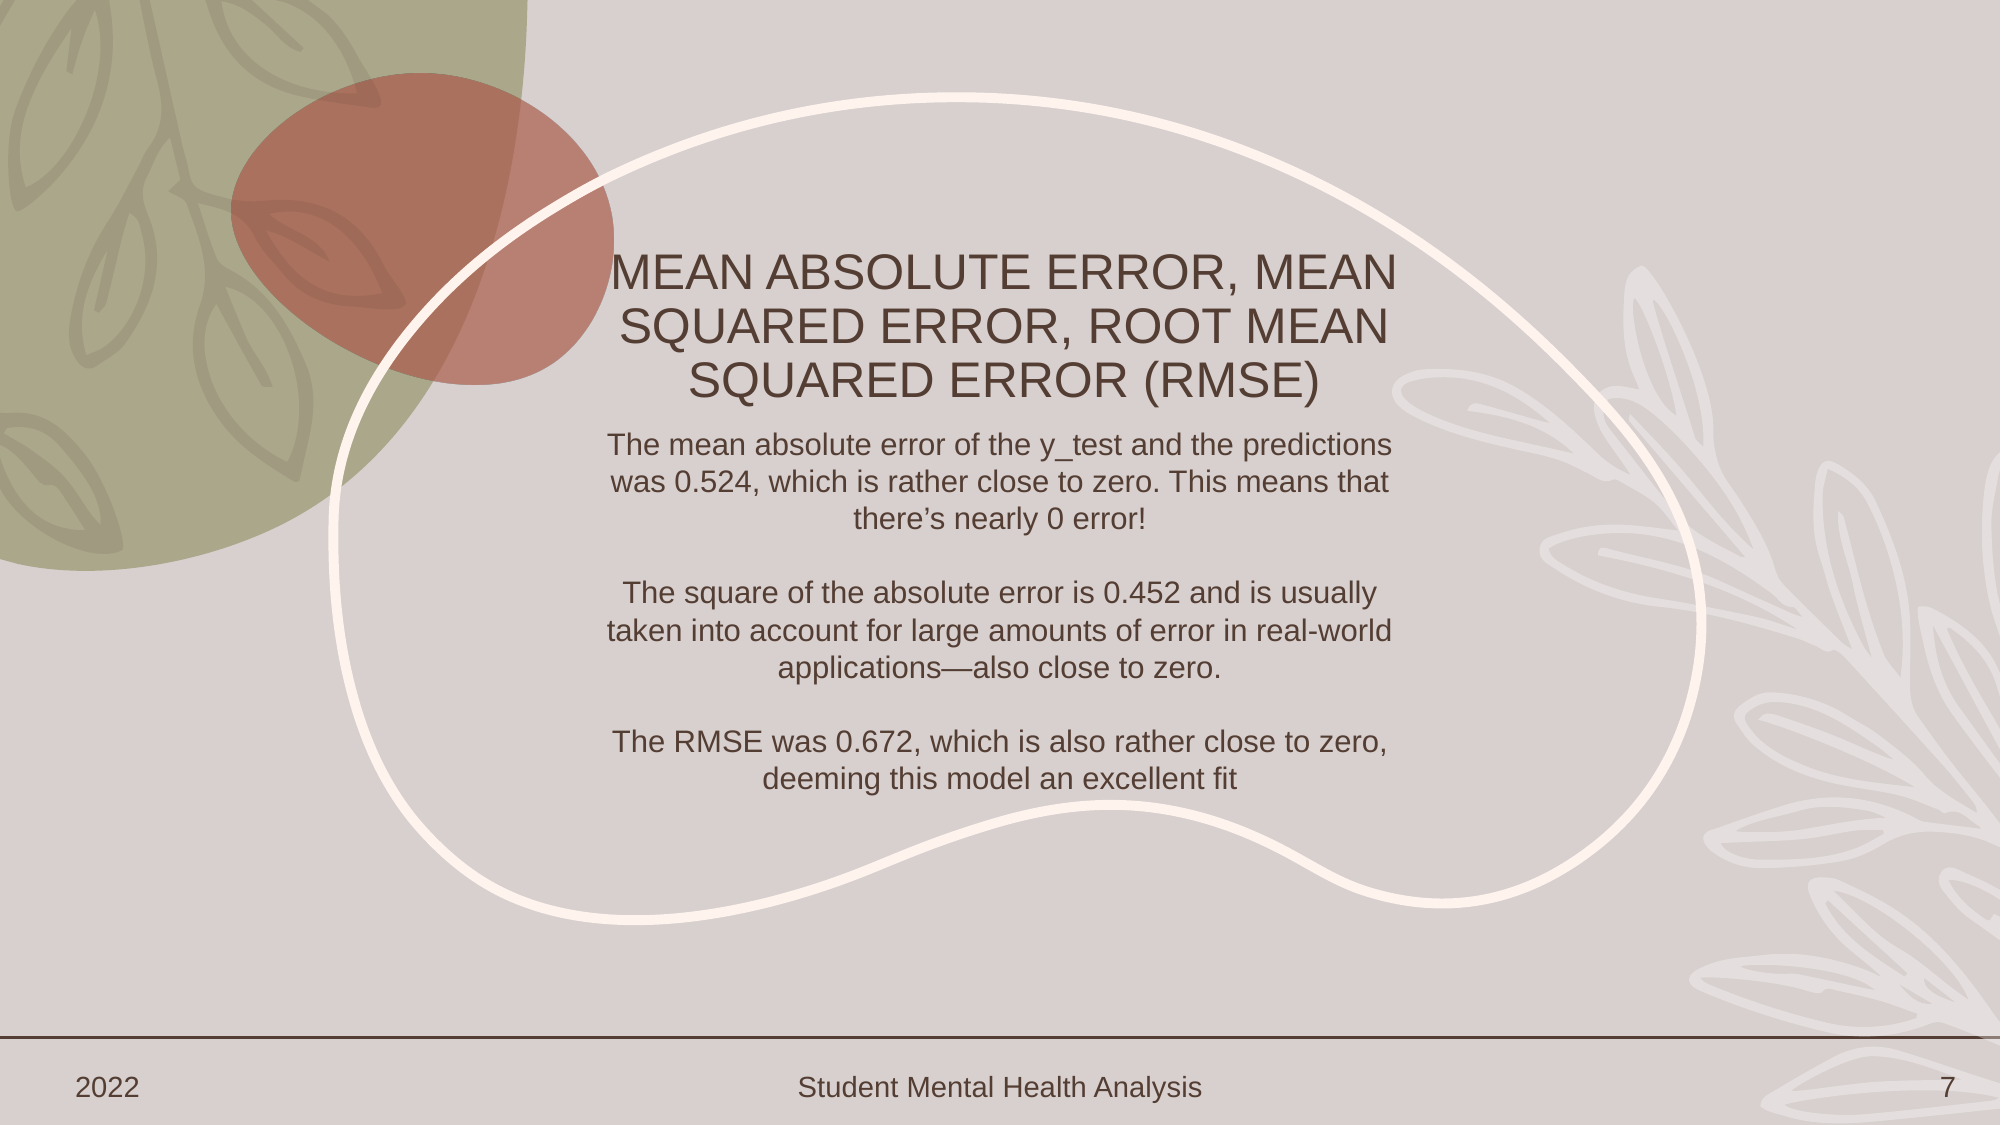

# Mean absolute error, mean squared error, root mean squared error (RmSE)
The mean absolute error of the y_test and the predictions was 0.524, which is rather close to zero. This means that there’s nearly 0 error!

The square of the absolute error is 0.452 and is usually taken into account for large amounts of error in real-world applications—also close to zero.

The RMSE was 0.672, which is also rather close to zero, deeming this model an excellent fit
2022
Student Mental Health Analysis
7